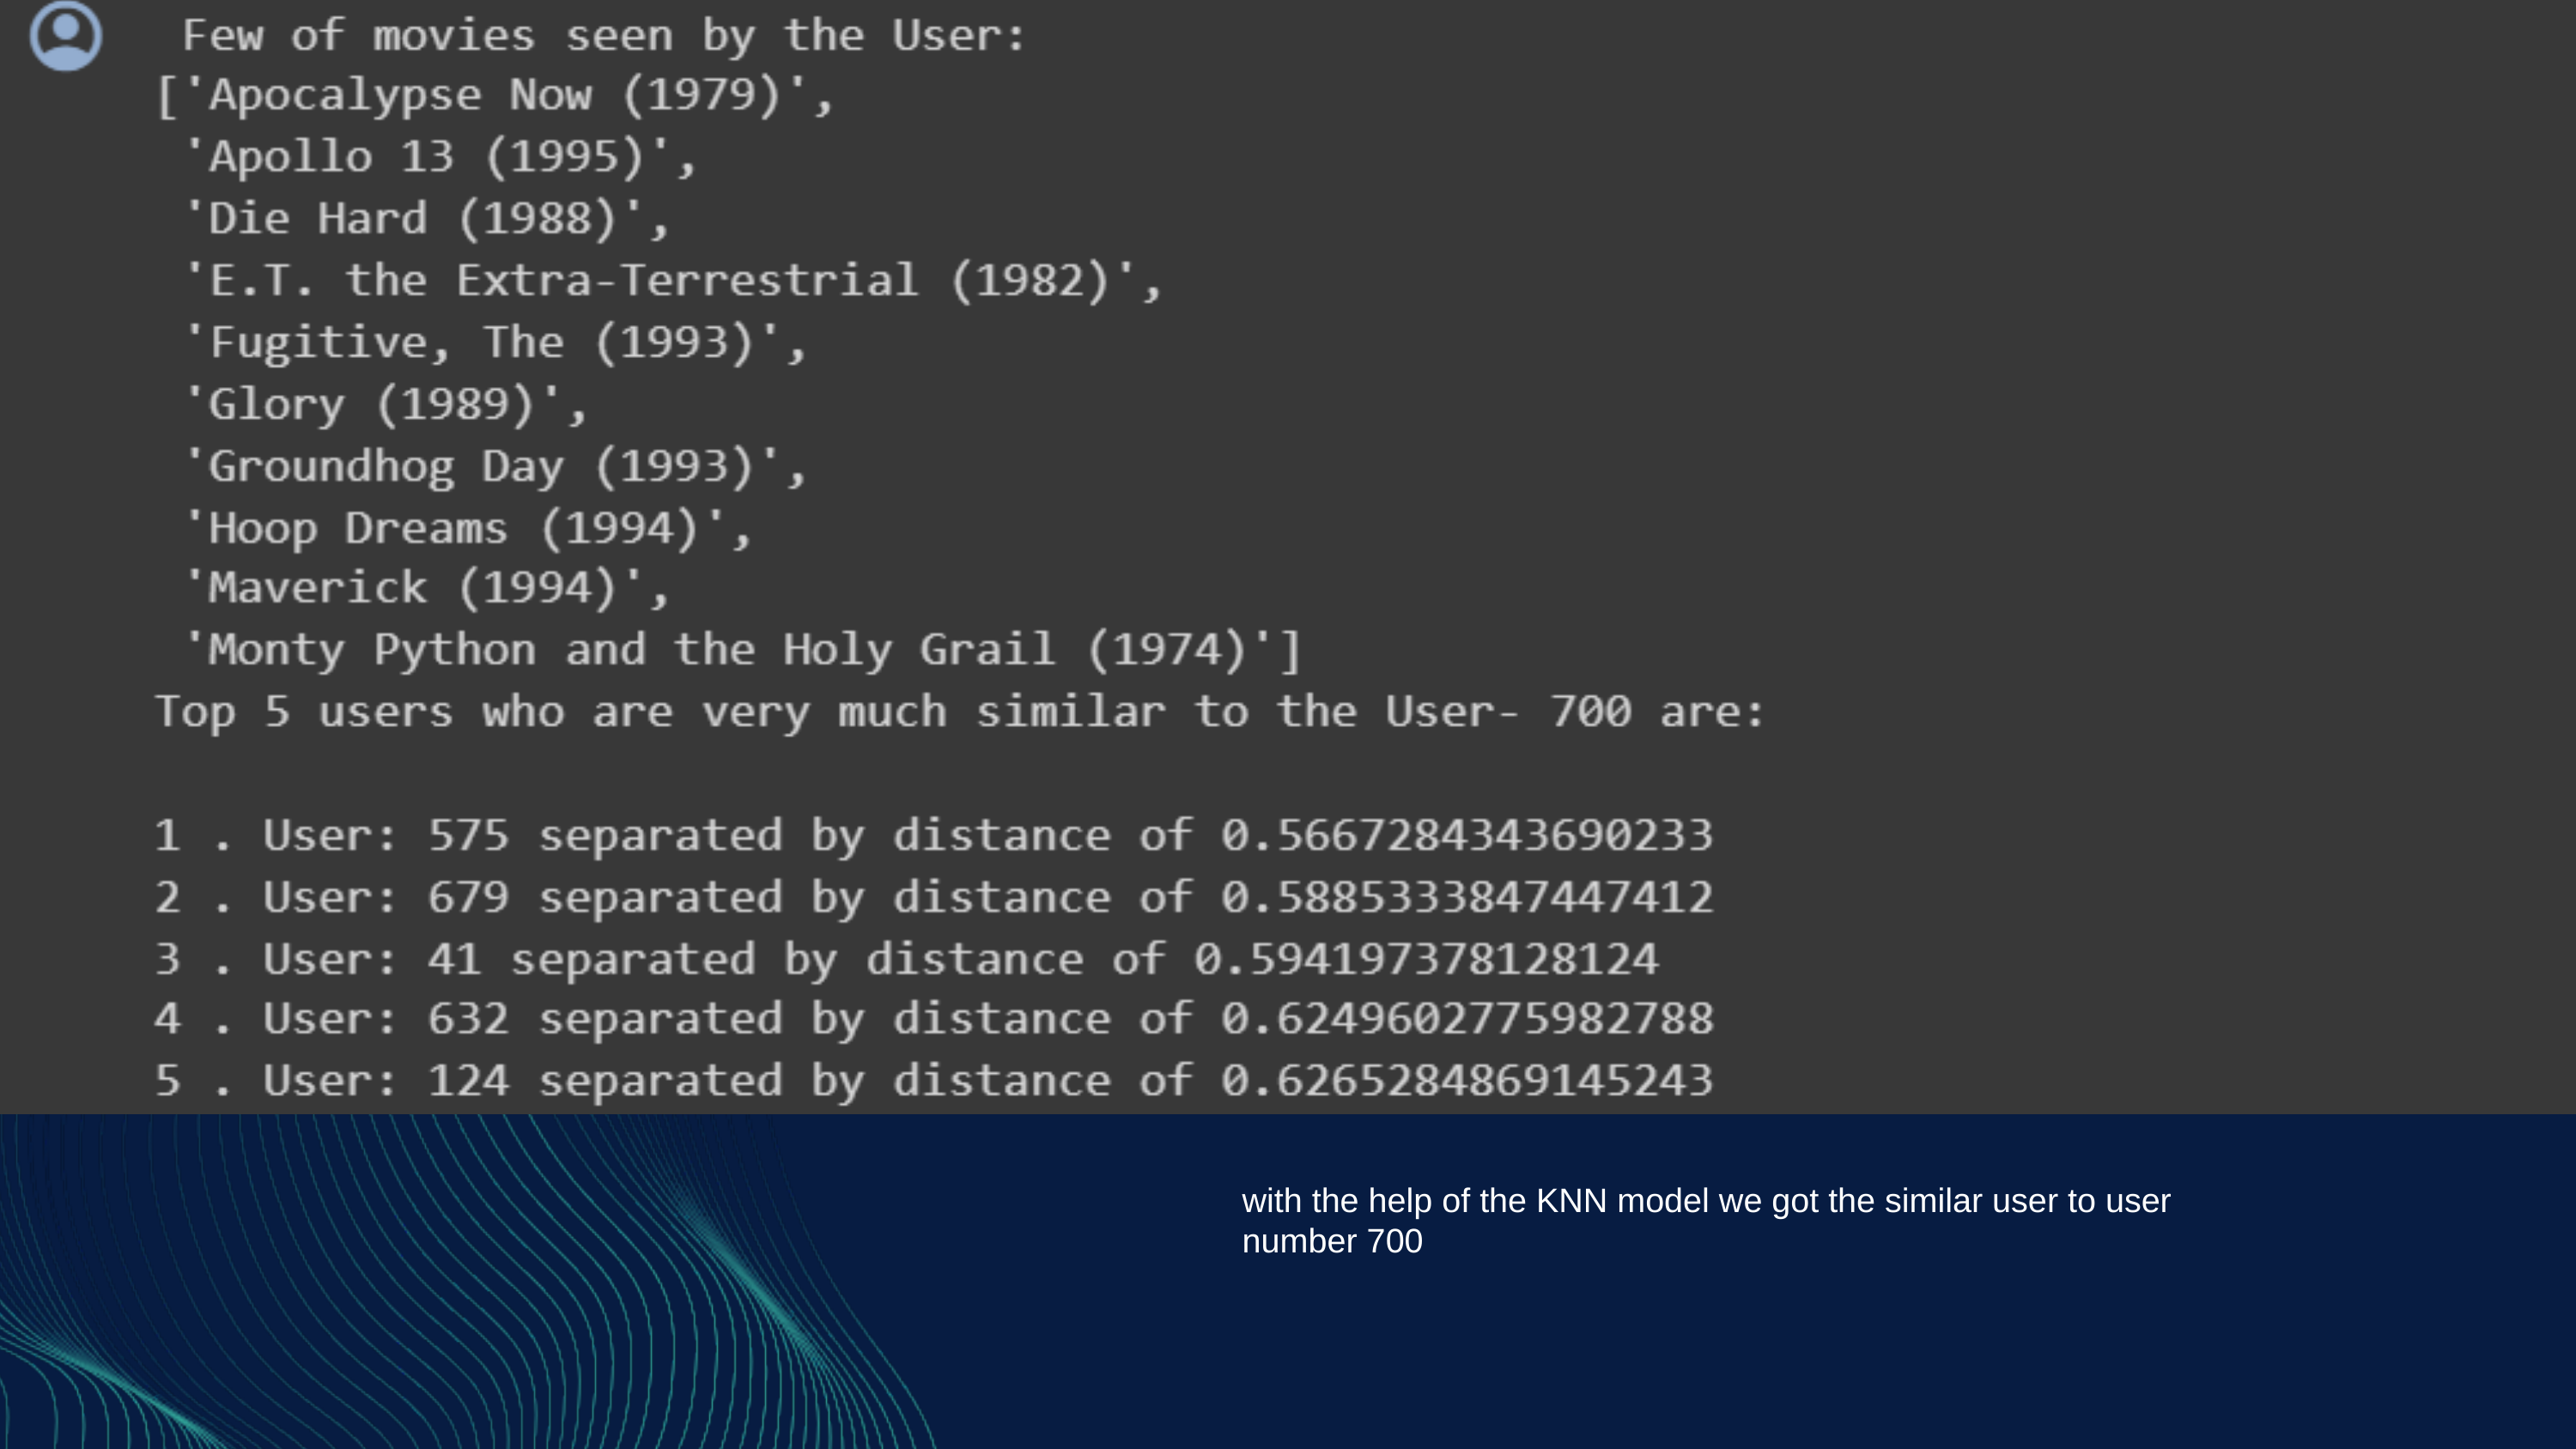

with the help of the KNN model we got the similar user to user number 700